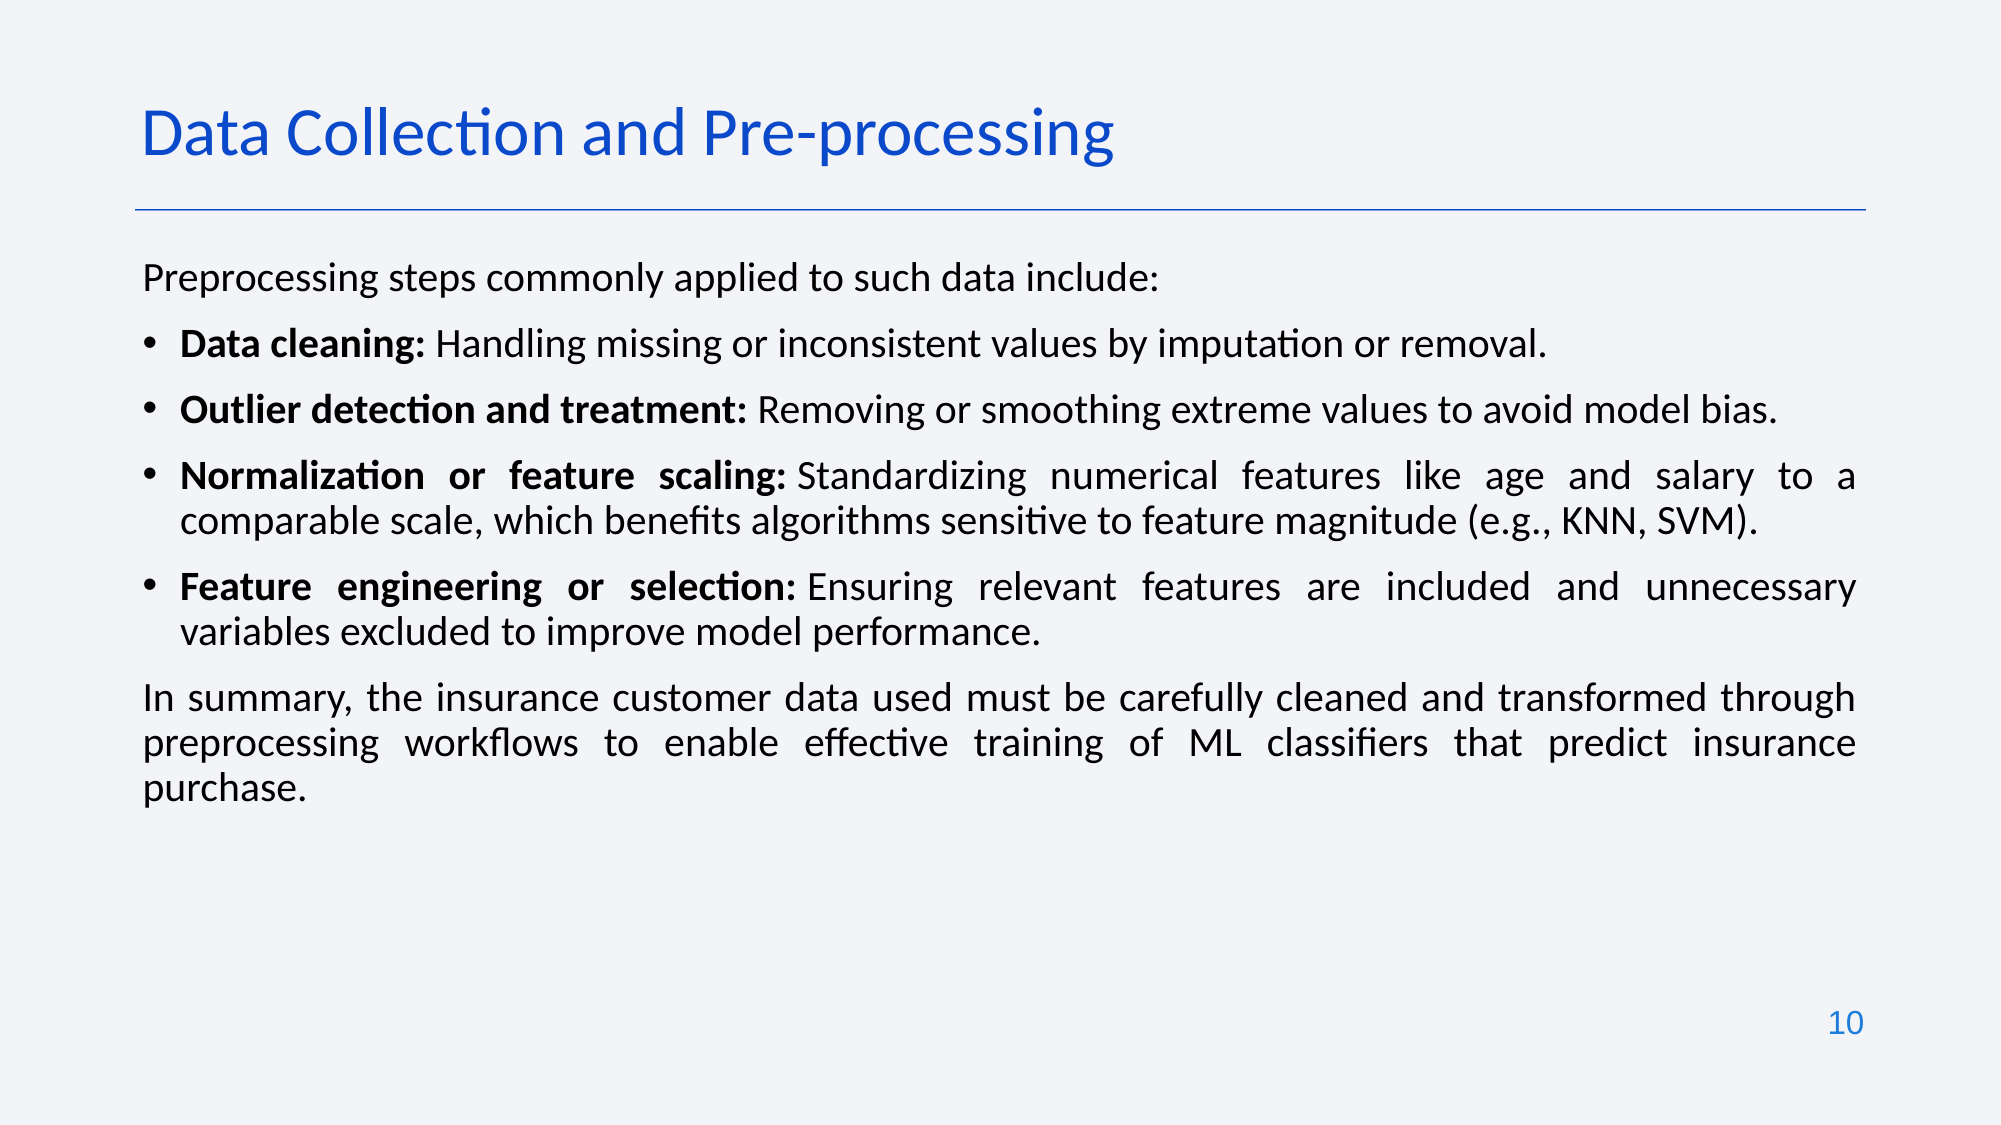

Data Collection and Pre-processing
Preprocessing steps commonly applied to such data include:
Data cleaning: Handling missing or inconsistent values by imputation or removal.
Outlier detection and treatment: Removing or smoothing extreme values to avoid model bias.
Normalization or feature scaling: Standardizing numerical features like age and salary to a comparable scale, which benefits algorithms sensitive to feature magnitude (e.g., KNN, SVM).
Feature engineering or selection: Ensuring relevant features are included and unnecessary variables excluded to improve model performance.
In summary, the insurance customer data used must be carefully cleaned and transformed through preprocessing workflows to enable effective training of ML classifiers that predict insurance purchase.
10